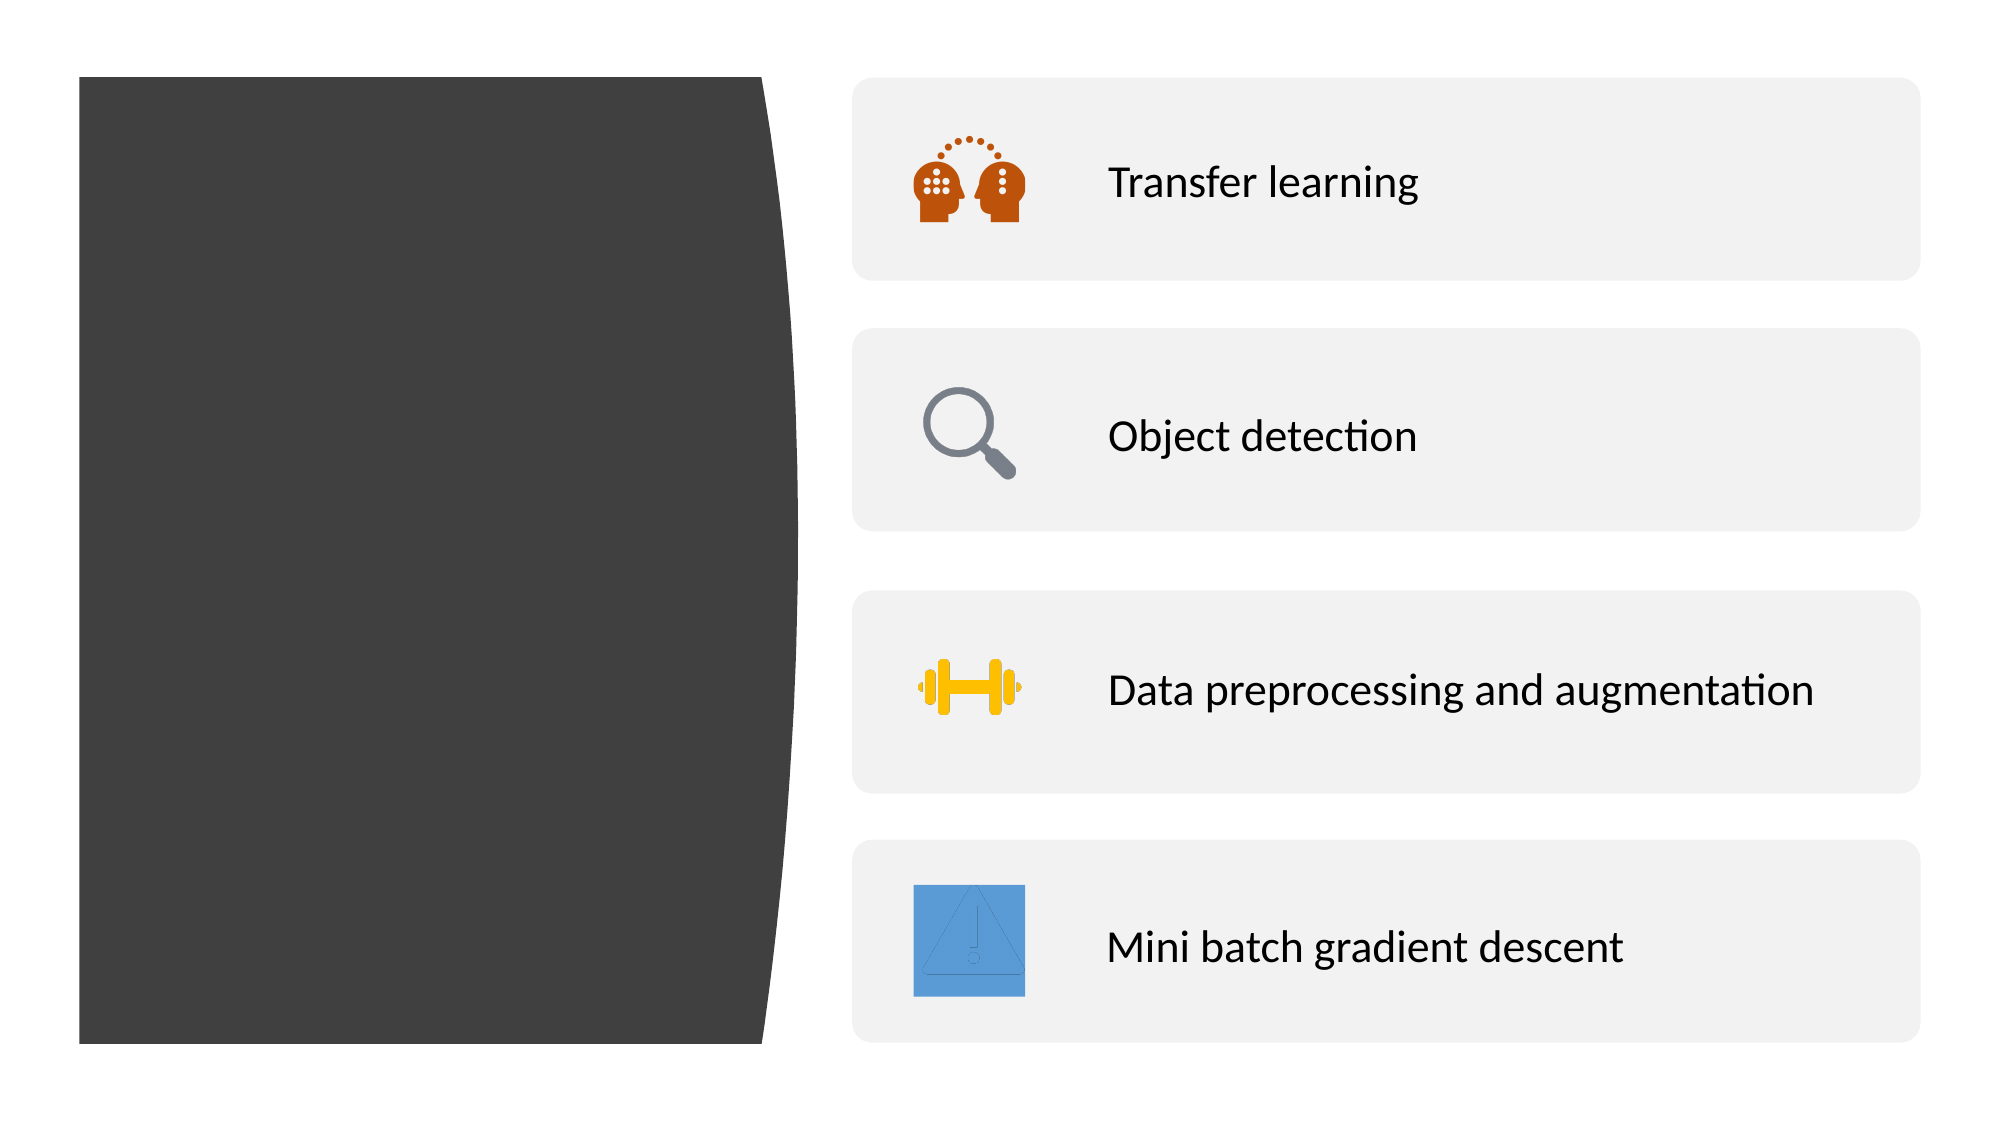

Transfer learning
Object detection
Data preprocessing and augmentation

	         Mini batch gradient descent